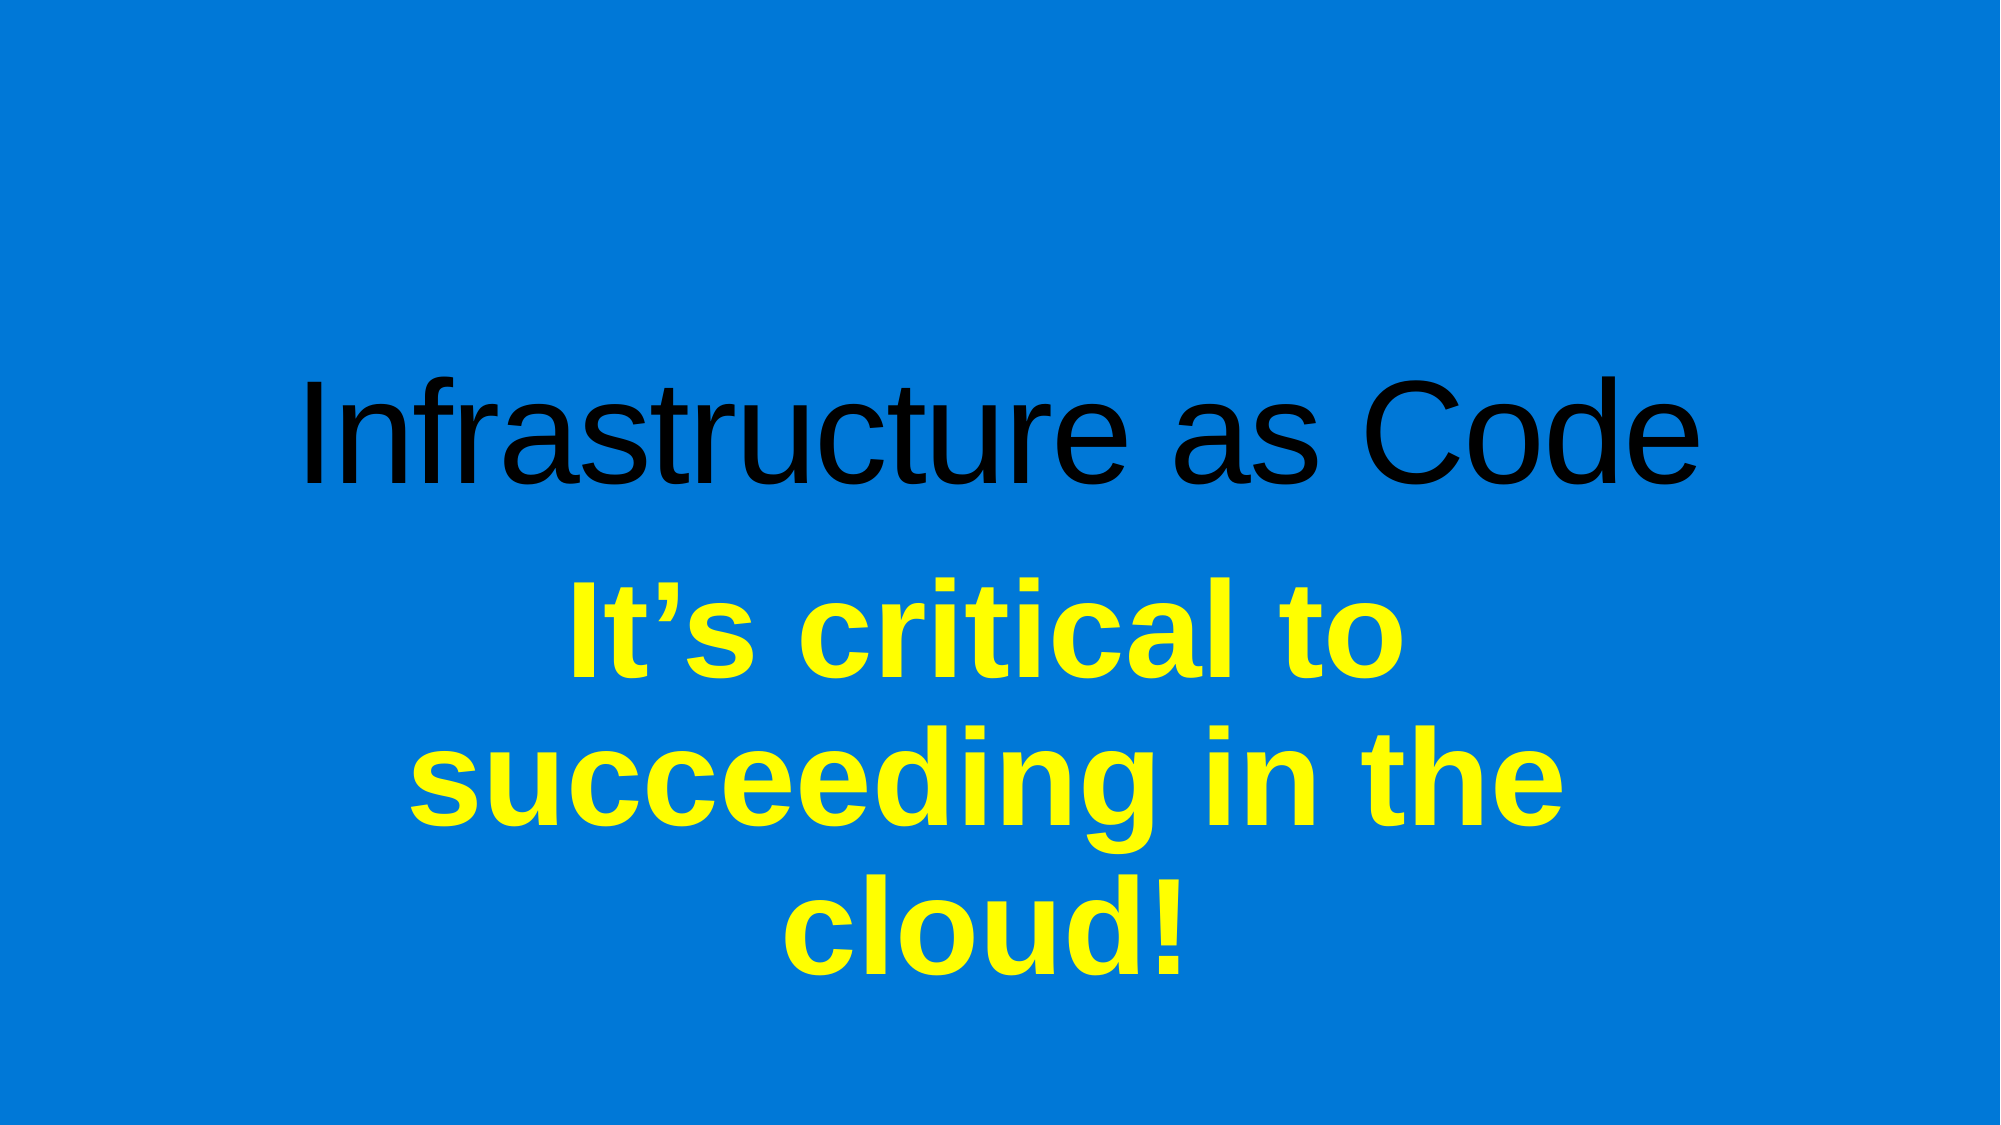

# Infrastructure as Code
It’s critical to succeeding in the cloud!